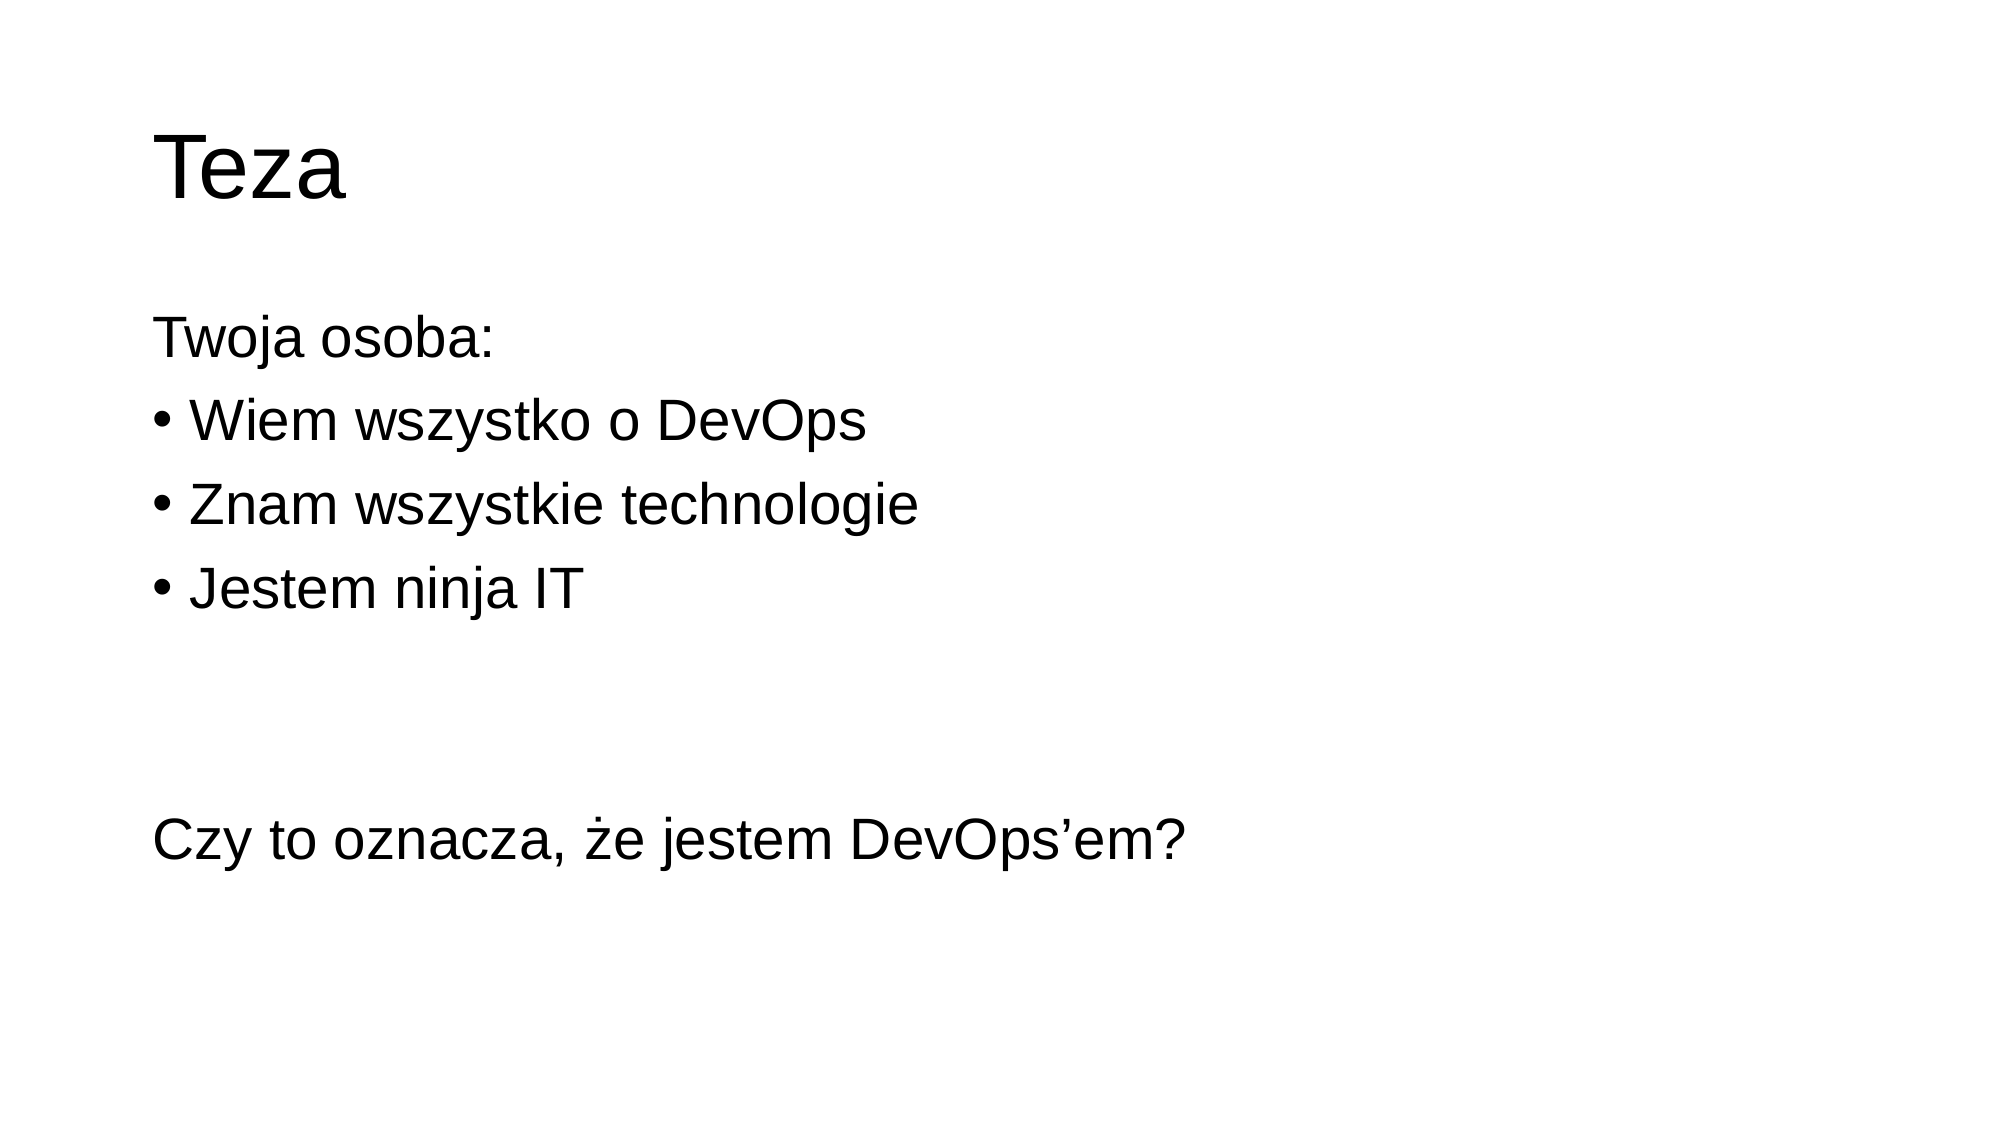

# Teza
Twoja osoba:
Wiem wszystko o DevOps
Znam wszystkie technologie
Jestem ninja IT

Czy to oznacza, że jestem DevOps’em?